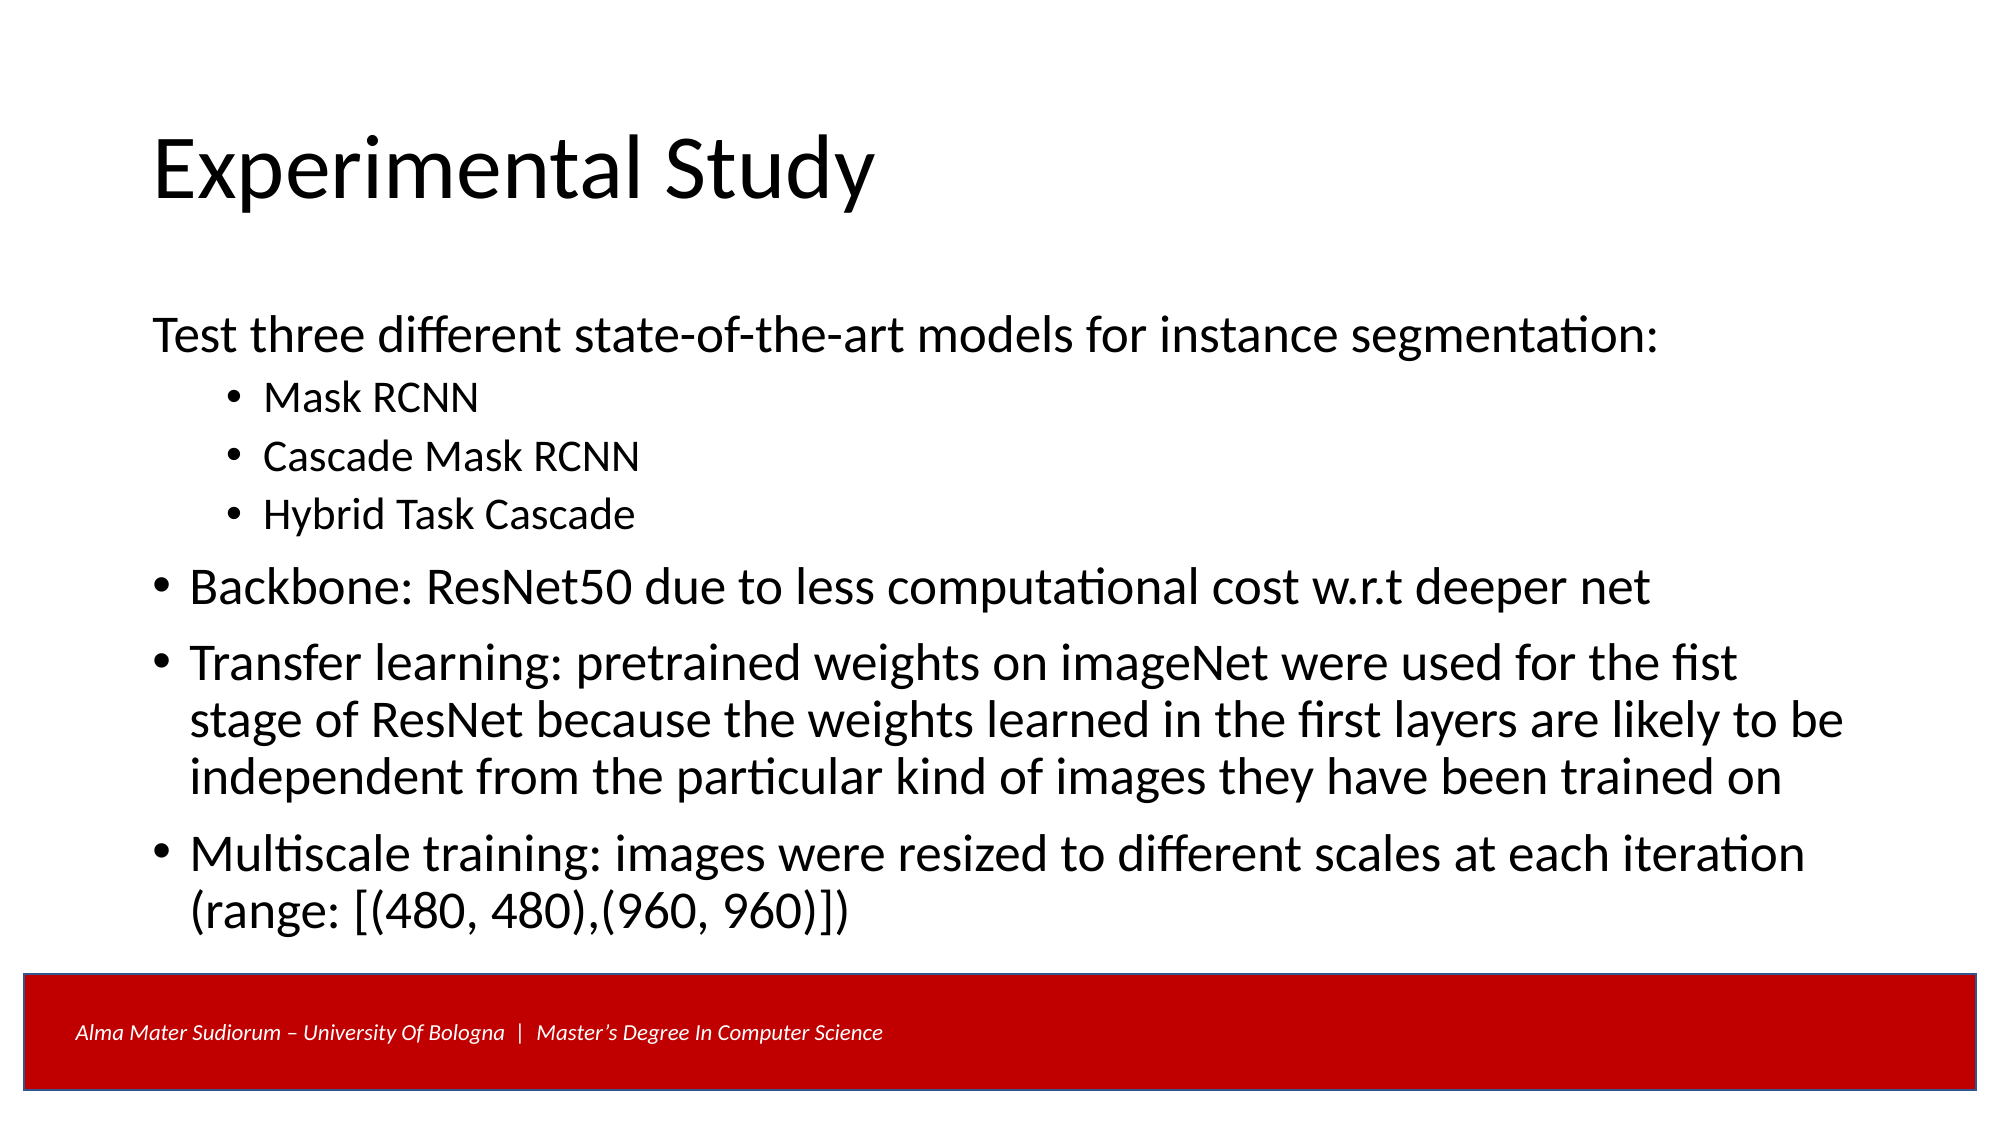

# Experimental Study
Test three different state-of-the-art models for instance segmentation:
Mask RCNN
Cascade Mask RCNN
Hybrid Task Cascade
Backbone: ResNet50 due to less computational cost w.r.t deeper net
Transfer learning: pretrained weights on imageNet were used for the fist stage of ResNet because the weights learned in the first layers are likely to be independent from the particular kind of images they have been trained on
Multiscale training: images were resized to different scales at each iteration (range: [(480, 480),(960, 960)])